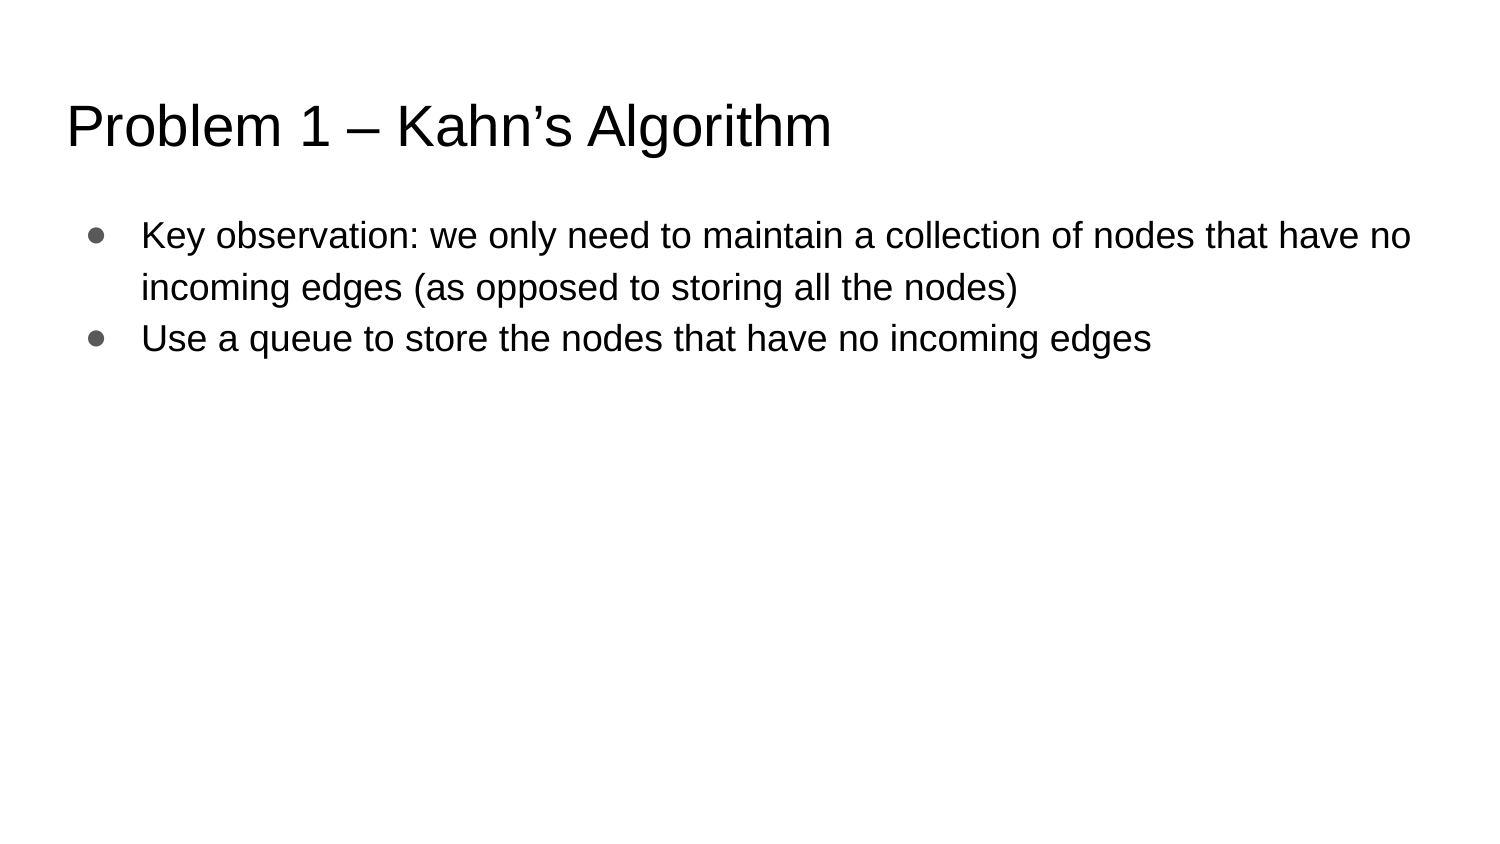

# Problem 1 – Kahn’s Algorithm
Key observation: we only need to maintain a collection of nodes that have no incoming edges (as opposed to storing all the nodes)
Use a queue to store the nodes that have no incoming edges